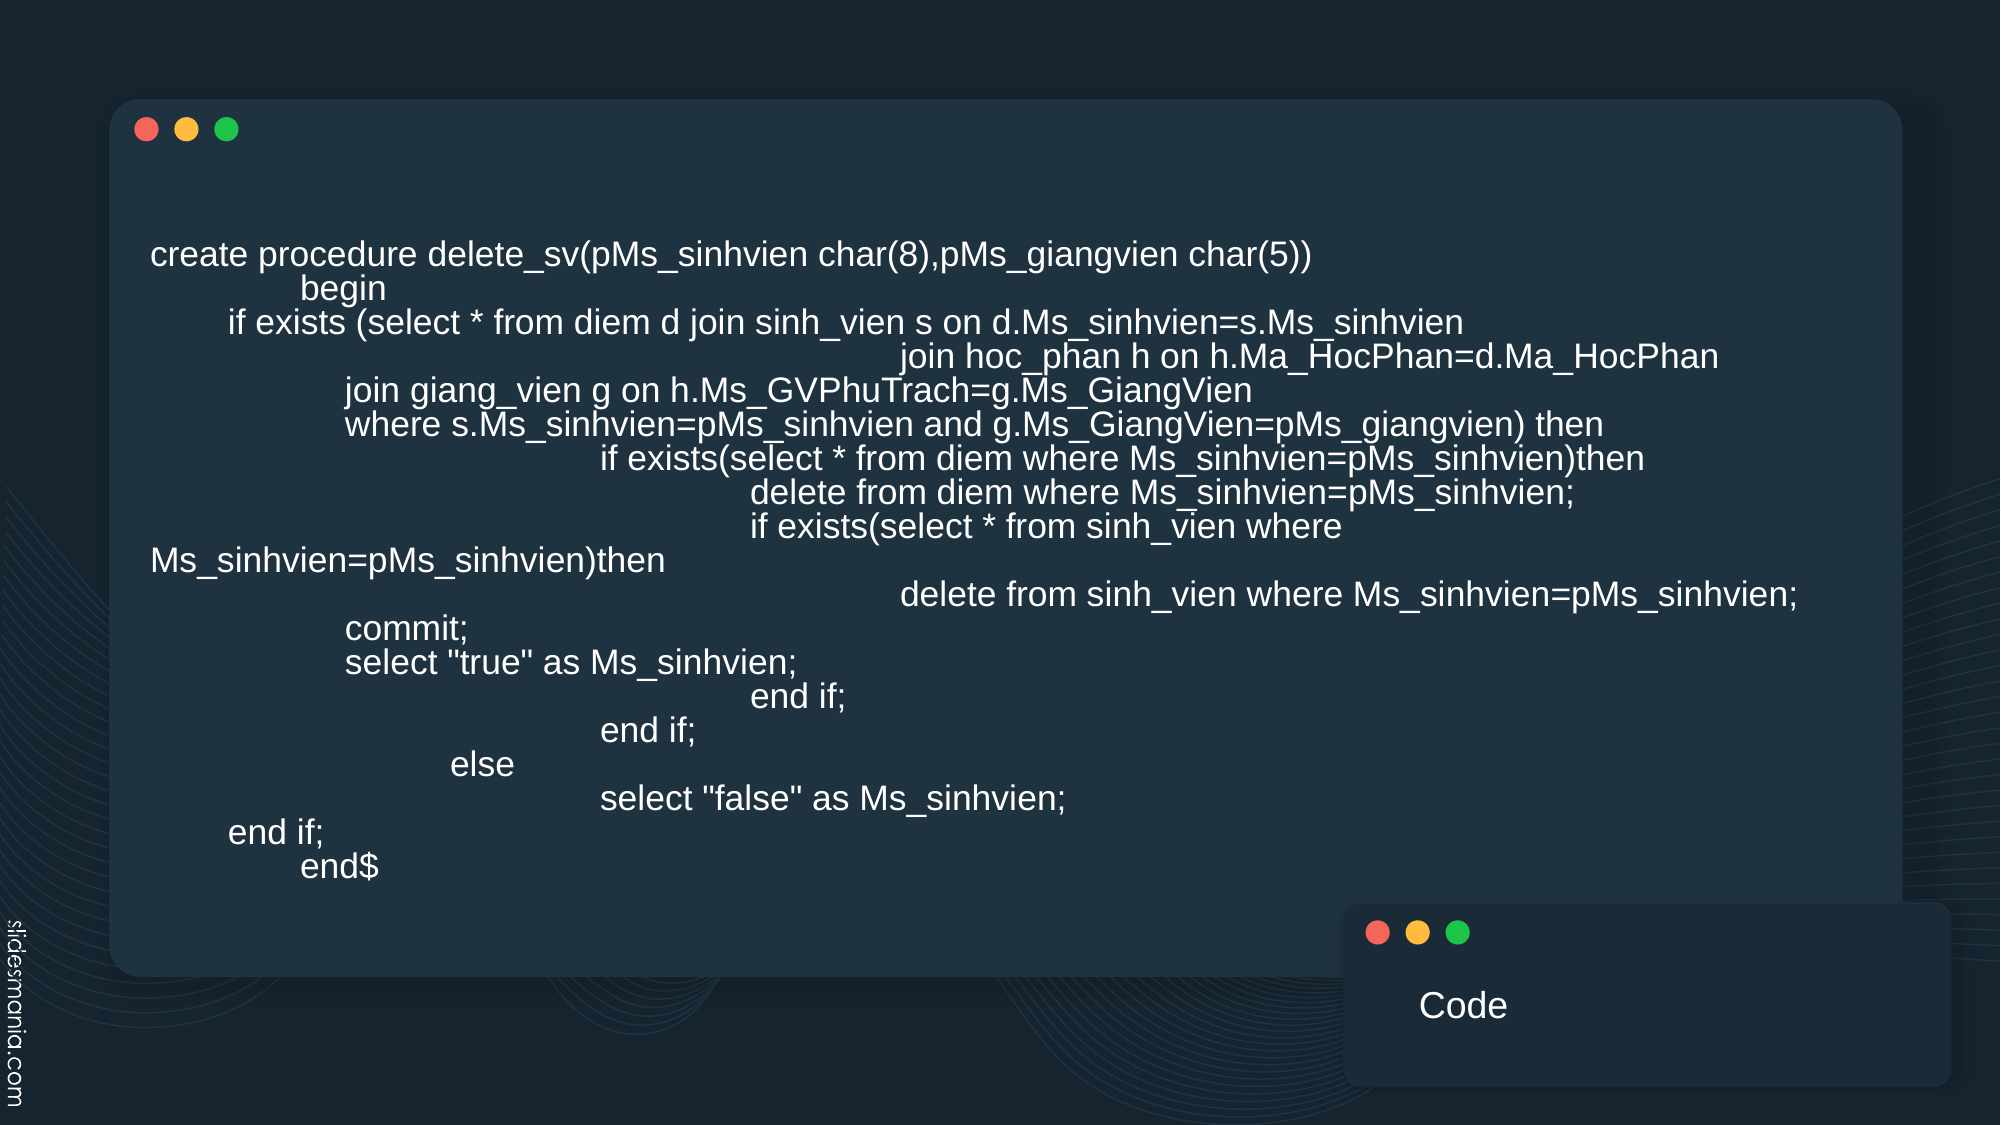

# create procedure delete_sv(pMs_sinhvien char(8),pMs_giangvien char(5)) begin if exists (select * from diem d join sinh_vien s on d.Ms_sinhvien=s.Ms_sinhvien join hoc_phan h on h.Ma_HocPhan=d.Ma_HocPhan join giang_vien g on h.Ms_GVPhuTrach=g.Ms_GiangVien where s.Ms_sinhvien=pMs_sinhvien and g.Ms_GiangVien=pMs_giangvien) then if exists(select * from diem where Ms_sinhvien=pMs_sinhvien)then delete from diem where Ms_sinhvien=pMs_sinhvien; if exists(select * from sinh_vien where Ms_sinhvien=pMs_sinhvien)then delete from sinh_vien where Ms_sinhvien=pMs_sinhvien; commit; select "true" as Ms_sinhvien; end if; end if; else select "false" as Ms_sinhvien; end if; end$
Code